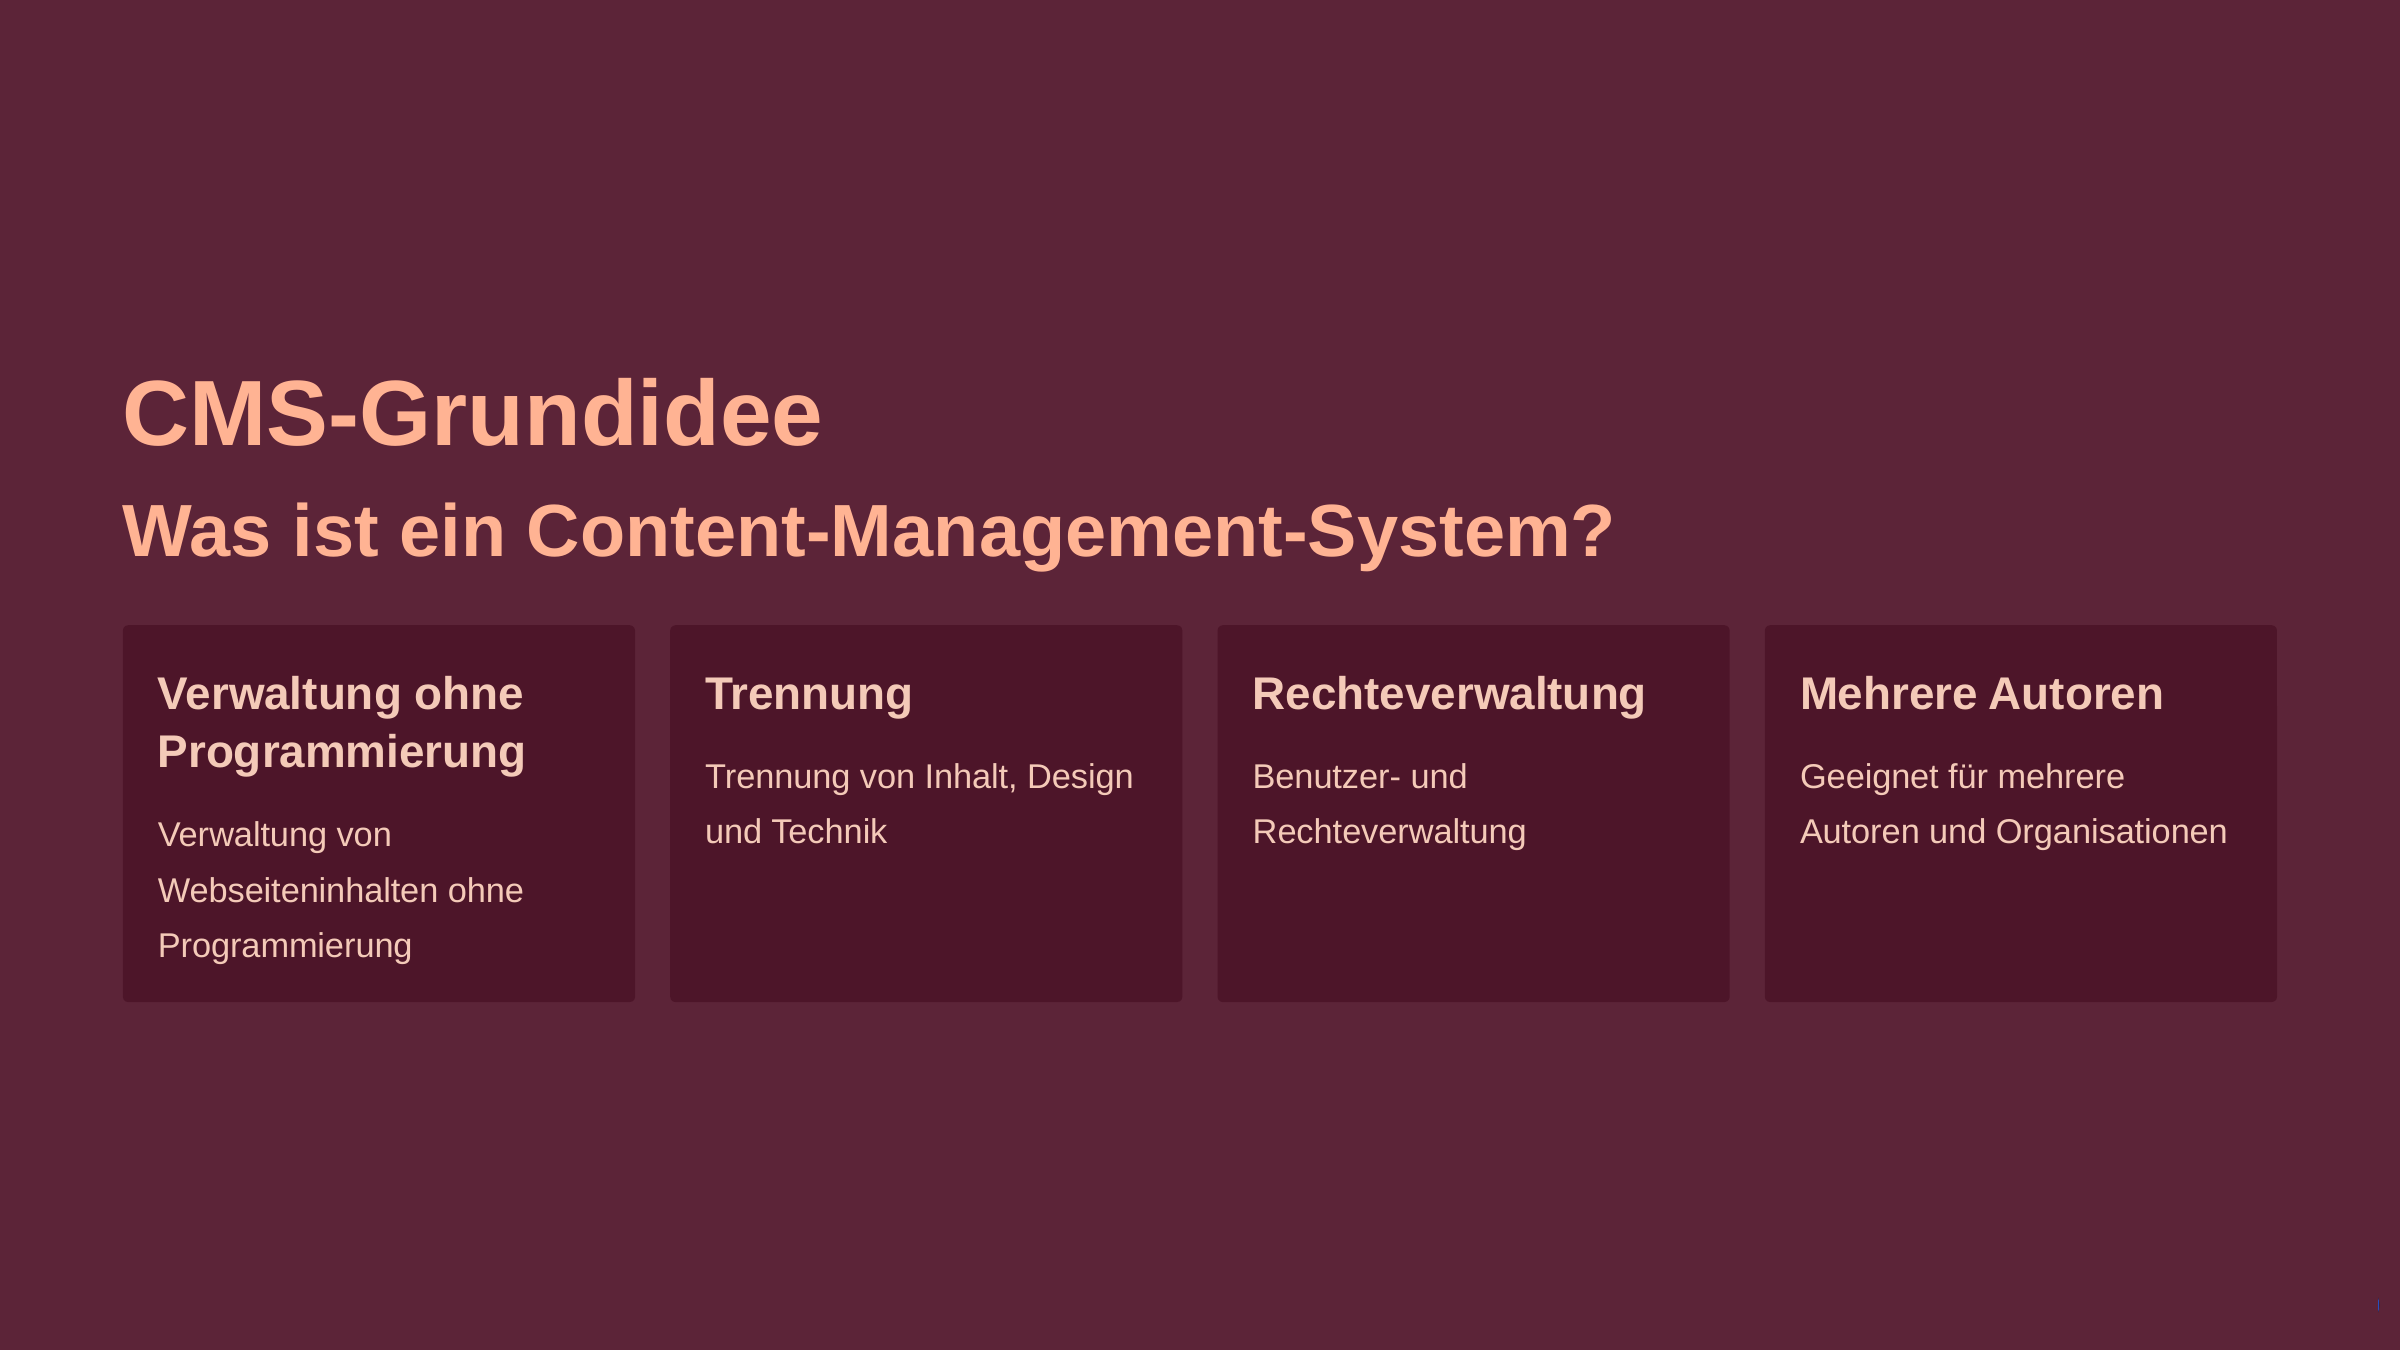

CMS-Grundidee
Was ist ein Content-Management-System?

Verwaltung ohne Programmierung
Trennung
Rechteverwaltung
Mehrere Autoren
Trennung von Inhalt, Design und Technik
Benutzer- und Rechteverwaltung
Geeignet für mehrere Autoren und Organisationen
Verwaltung von Webseiteninhalten ohne Programmierung